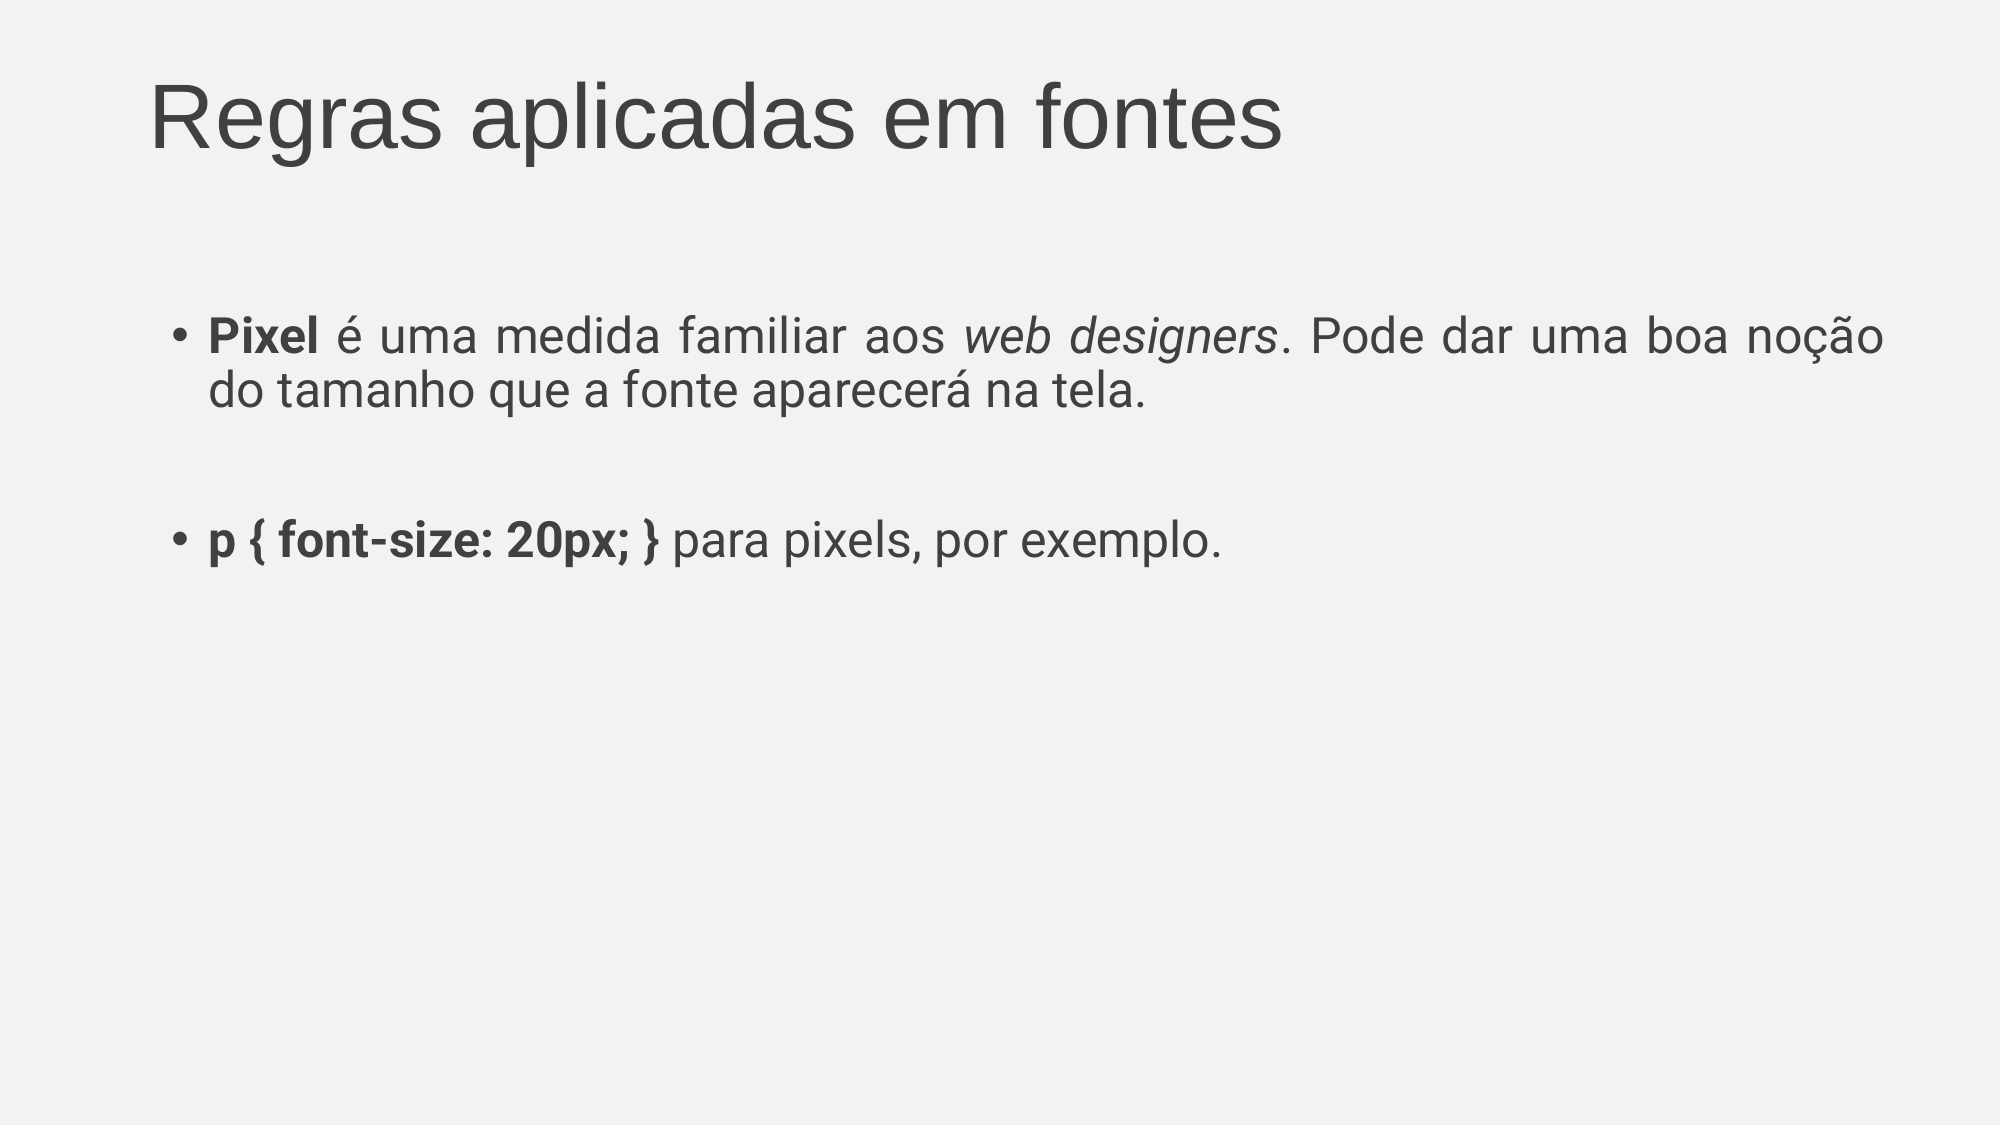

# Regras aplicadas em fontes
Pixel é uma medida familiar aos web designers. Pode dar uma boa noção do tamanho que a fonte aparecerá na tela.

p { font-size: 20px; } para pixels, por exemplo.